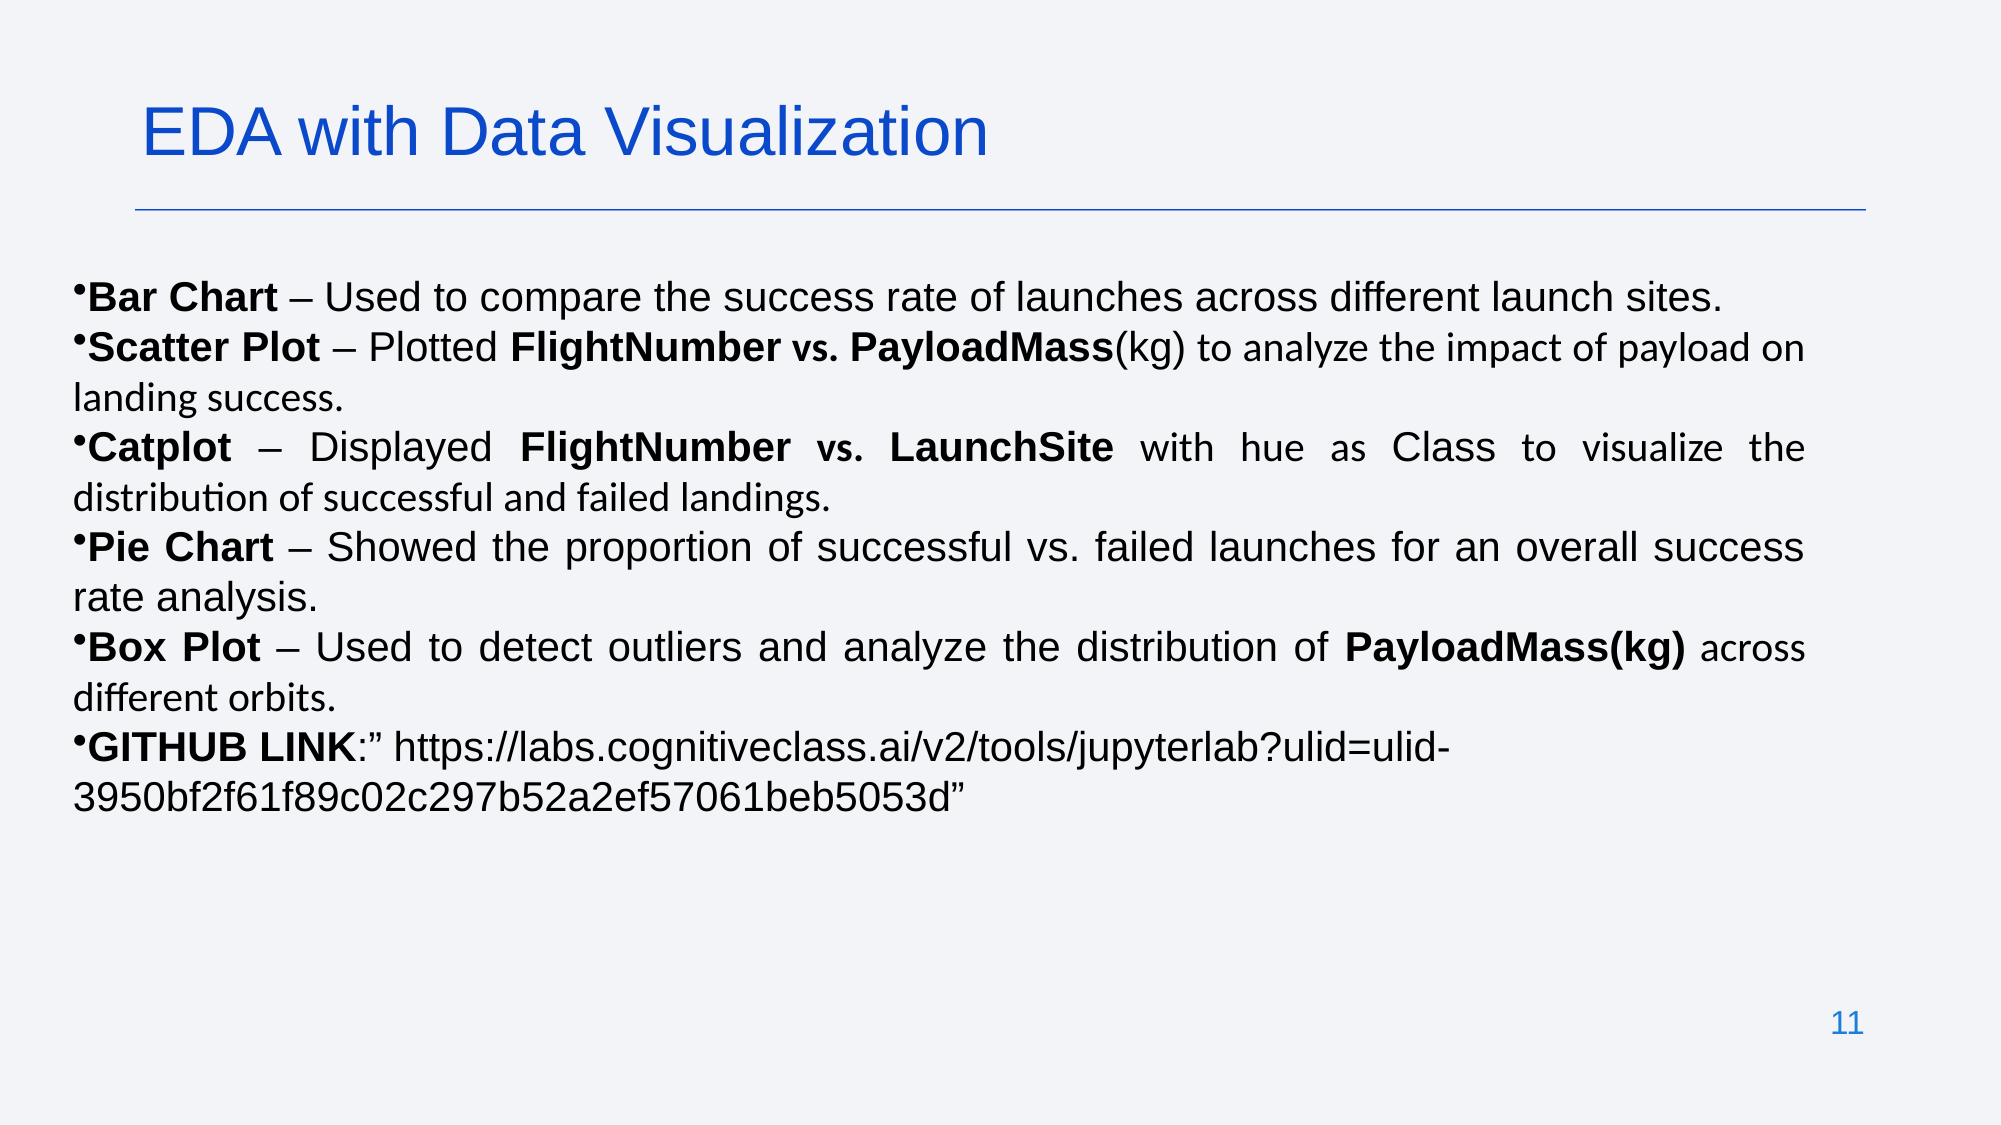

EDA with Data Visualization
Bar Chart – Used to compare the success rate of launches across different launch sites.
Scatter Plot – Plotted FlightNumber vs. PayloadMass(kg) to analyze the impact of payload on landing success.
Catplot – Displayed FlightNumber vs. LaunchSite with hue as Class to visualize the distribution of successful and failed landings.
Pie Chart – Showed the proportion of successful vs. failed launches for an overall success rate analysis.
Box Plot – Used to detect outliers and analyze the distribution of PayloadMass(kg) across different orbits.
GITHUB LINK:” https://labs.cognitiveclass.ai/v2/tools/jupyterlab?ulid=ulid-3950bf2f61f89c02c297b52a2ef57061beb5053d”
11